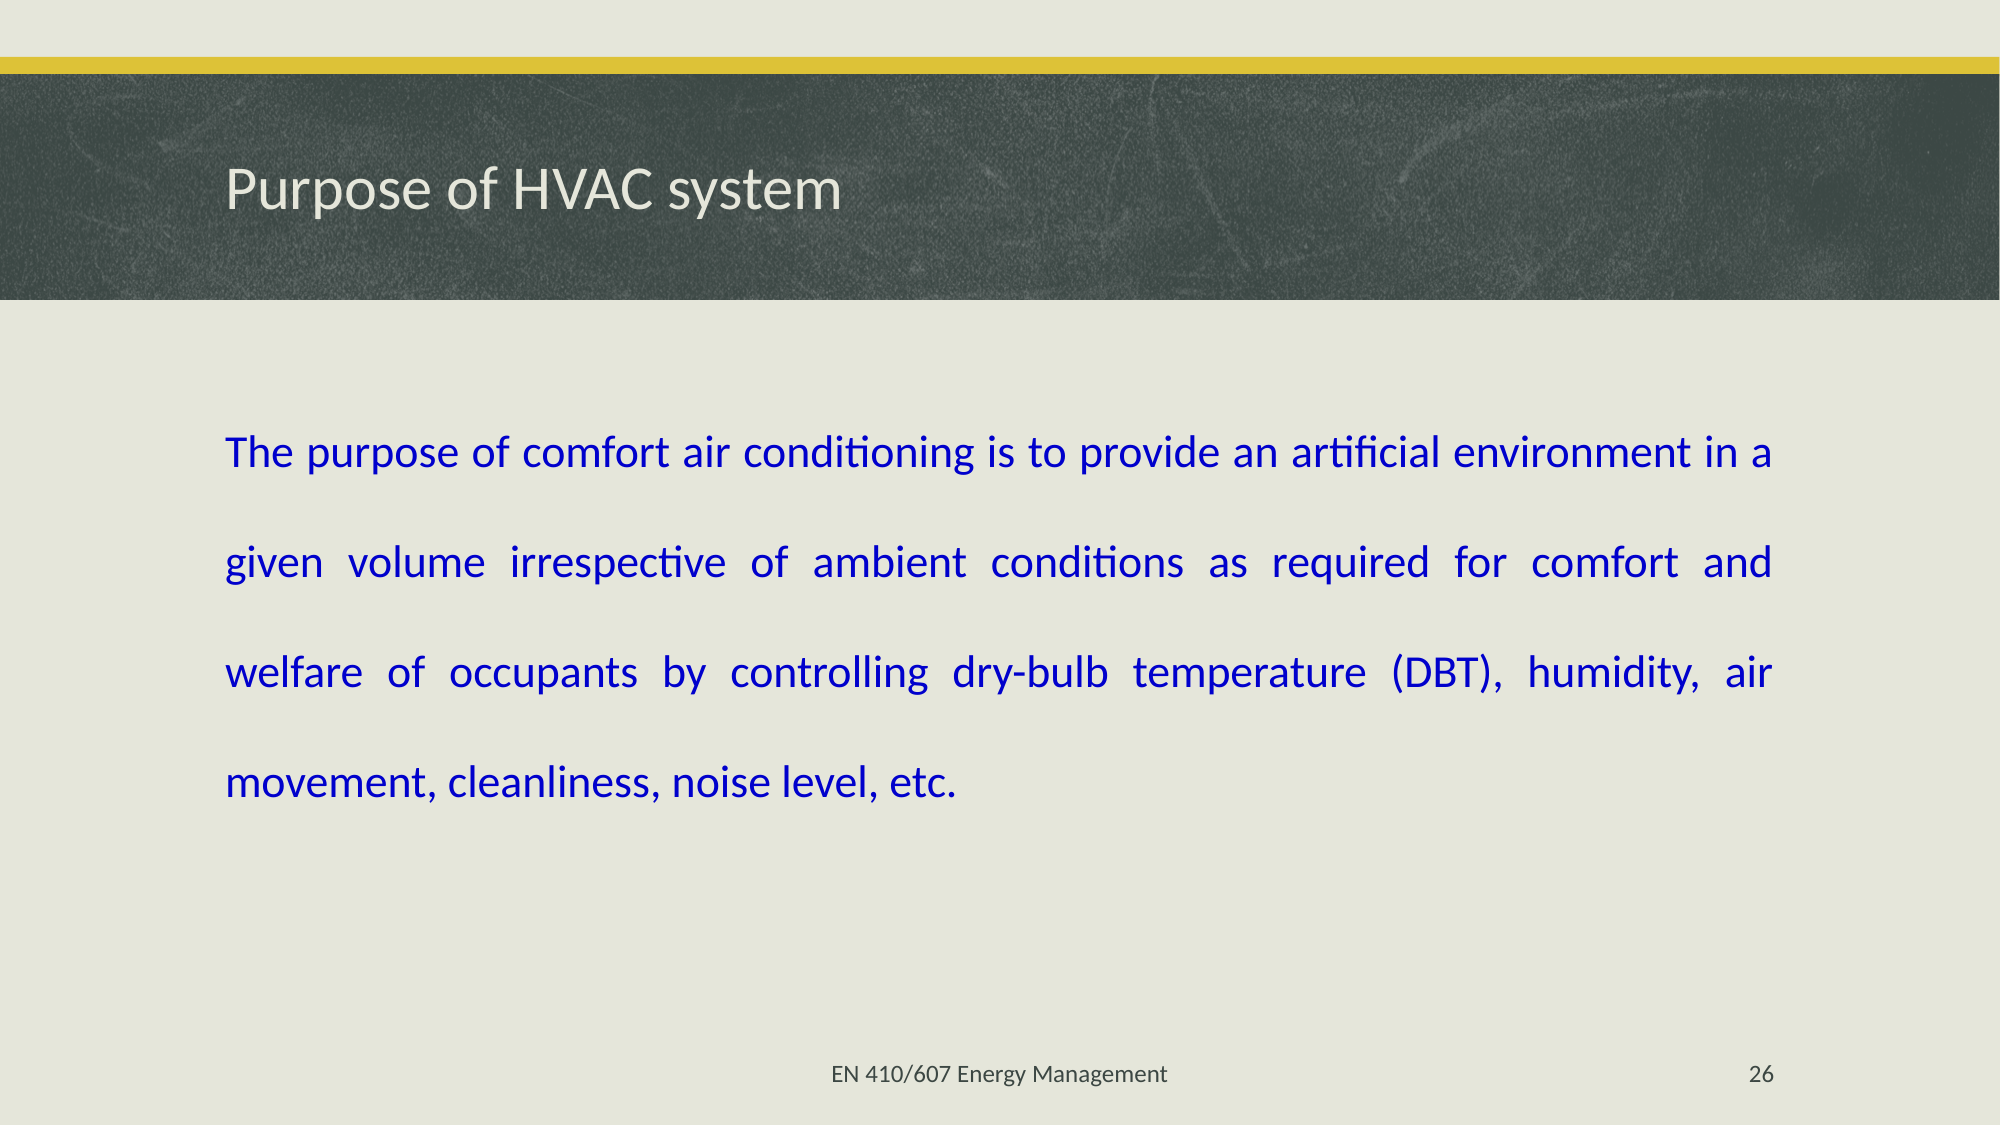

# Purpose of HVAC system
The purpose of comfort air conditioning is to provide an artificial environment in a given volume irrespective of ambient conditions as required for comfort and welfare of occupants by controlling dry-bulb temperature (DBT), humidity, air movement, cleanliness, noise level, etc.

EN 410/607 Energy Management
26